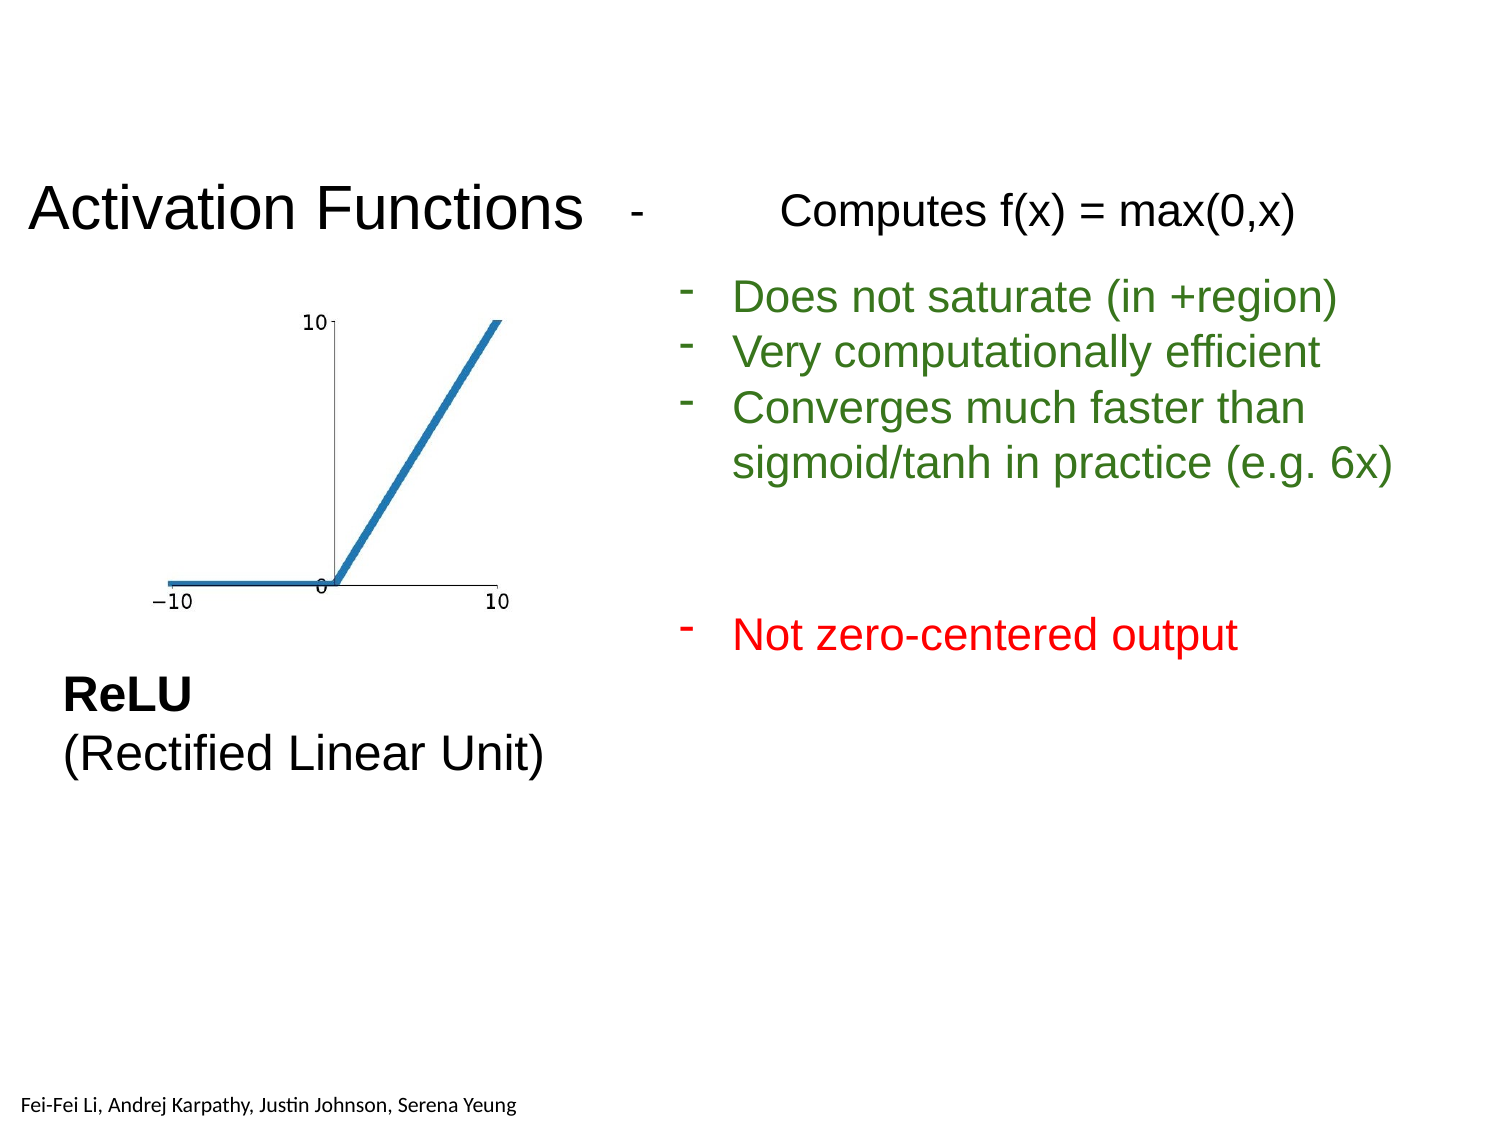

Activation Functions
-	Computes f(x) = max(0,x)
Does not saturate (in +region)
Very computationally efficient
Converges much faster than  sigmoid/tanh in practice (e.g. 6x)

Not zero-centered output

ReLU
(Rectified Linear Unit)
Lecture 7 -
Fei-Fei Li & Justin Johnson & Serena Yeung	Lecture 7 -	April 22, 2019
Fei-Fei Li, Andrej Karpathy, Justin Johnson, Serena Yeung
April 22, 2019
Fei-Fei Li & Justin Johnson & Serena Yeung
18